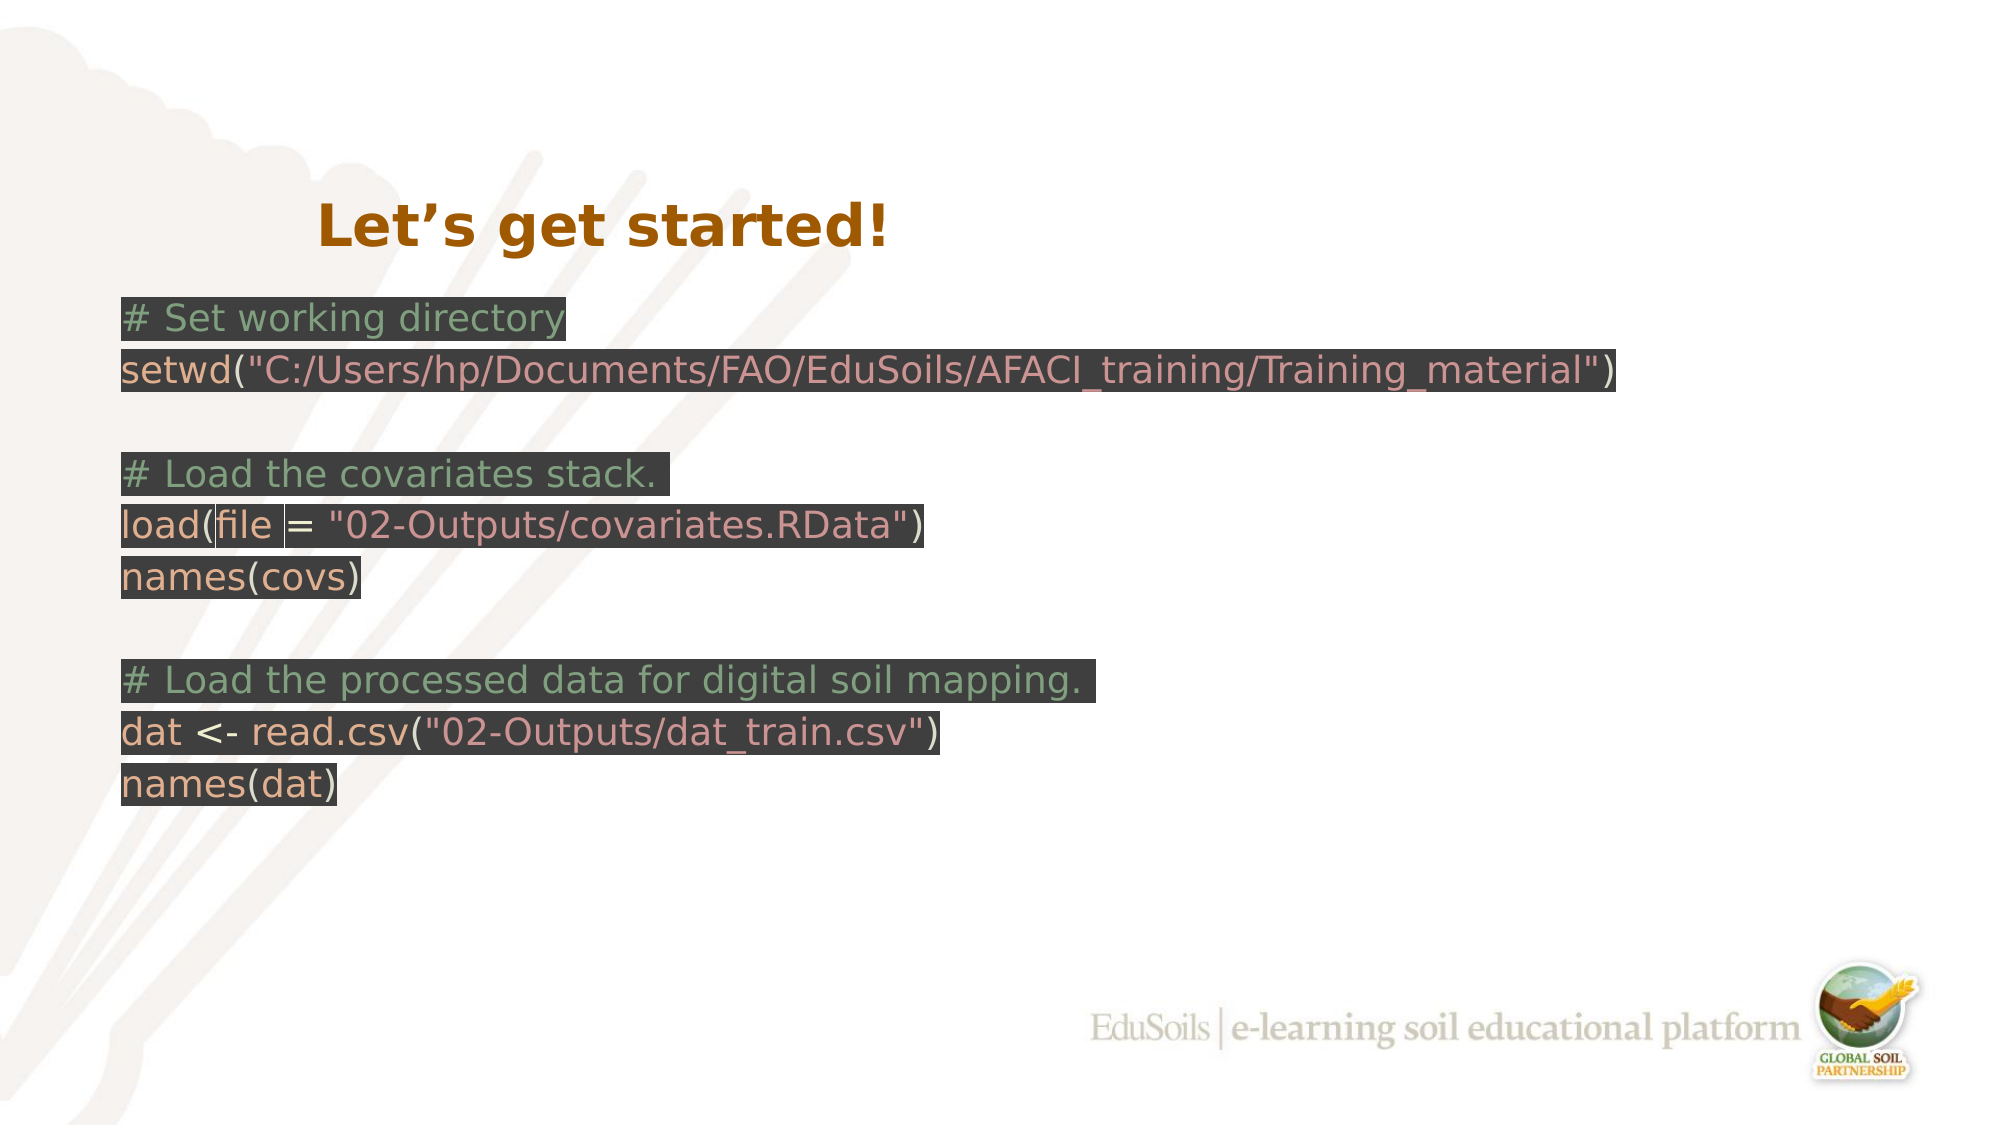

# Let’s get started!
# Set working directory
setwd("C:/Users/hp/Documents/FAO/EduSoils/AFACI_training/Training_material")

# Load the covariates stack.
load(file = "02-Outputs/covariates.RData")
names(covs)

# Load the processed data for digital soil mapping.
dat <- read.csv("02-Outputs/dat_train.csv")
names(dat)

7